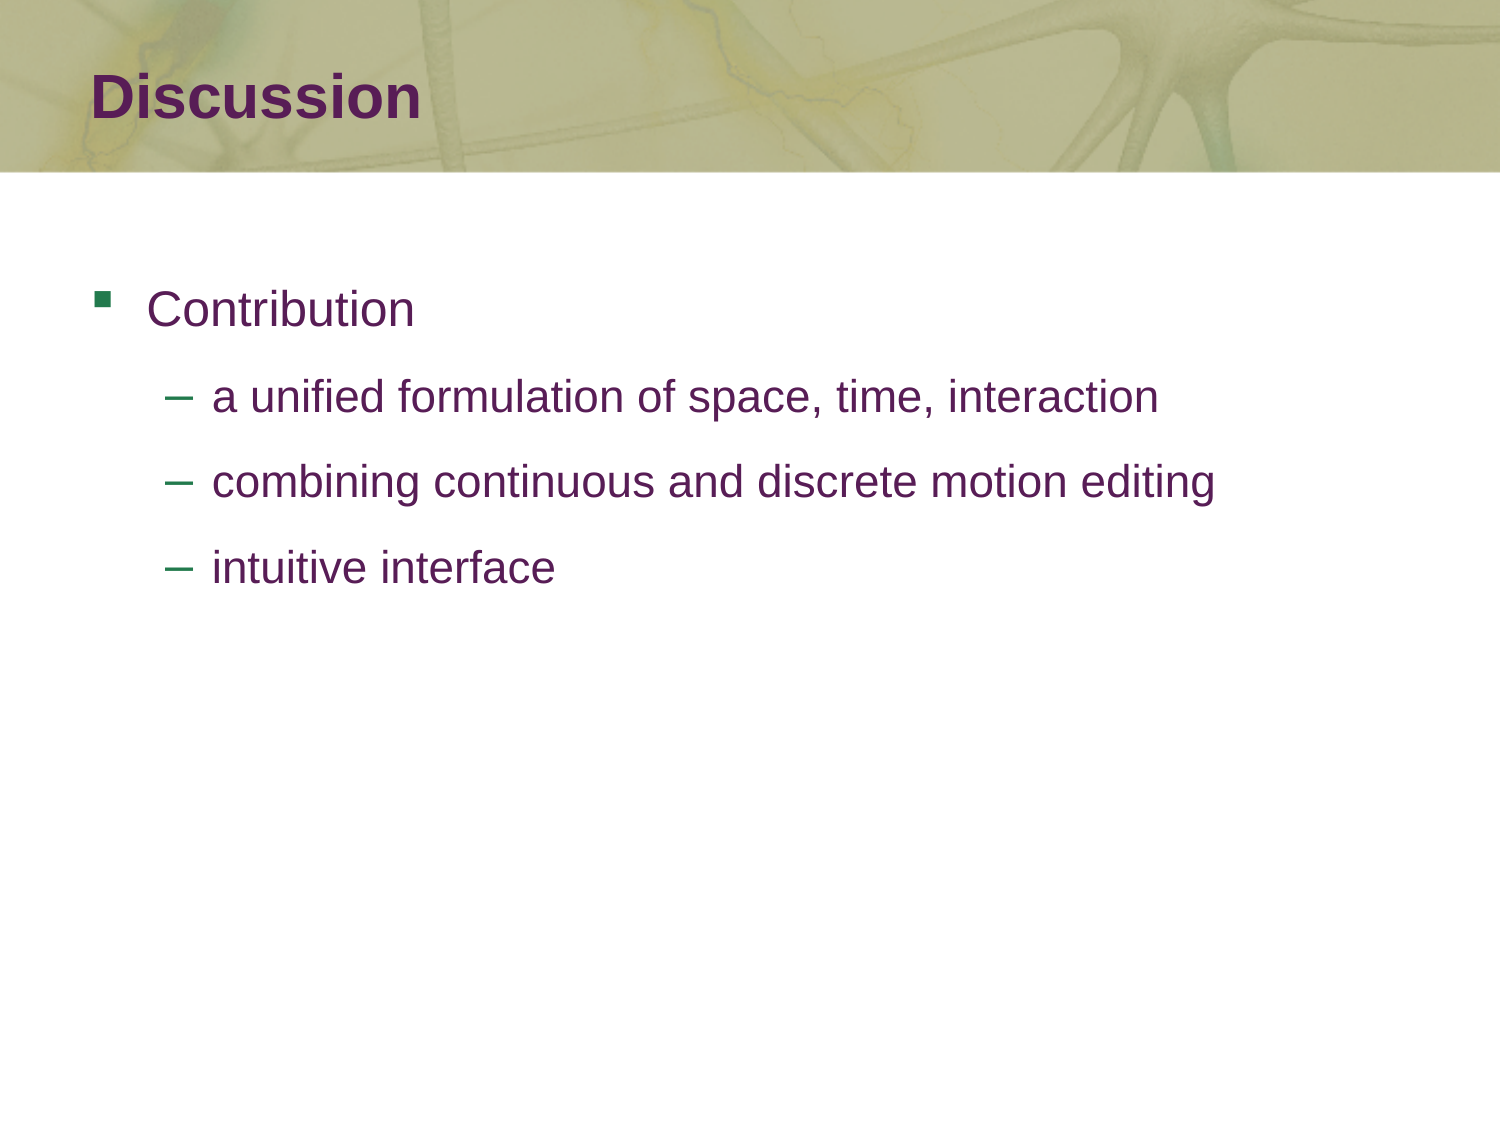

Discussion
Contribution
a unified formulation of space, time, interaction
combining continuous and discrete motion editing
intuitive interface